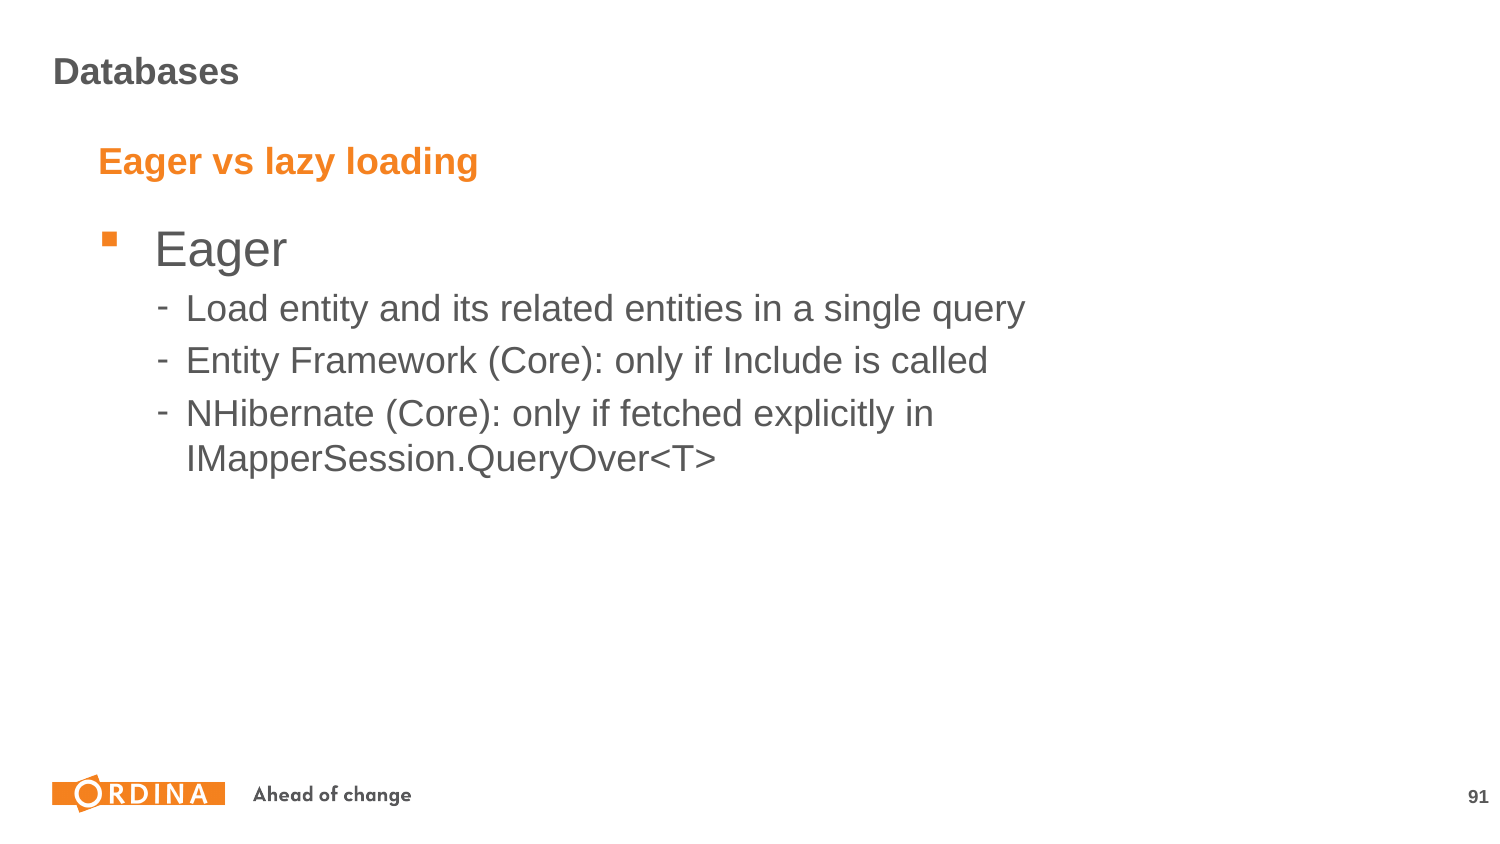

# Databases
Eager vs lazy loading
Eager
Load entity and its related entities in a single query
Entity Framework (Core): only if Include is called
NHibernate (Core): only if fetched explicitly in IMapperSession.QueryOver<T>